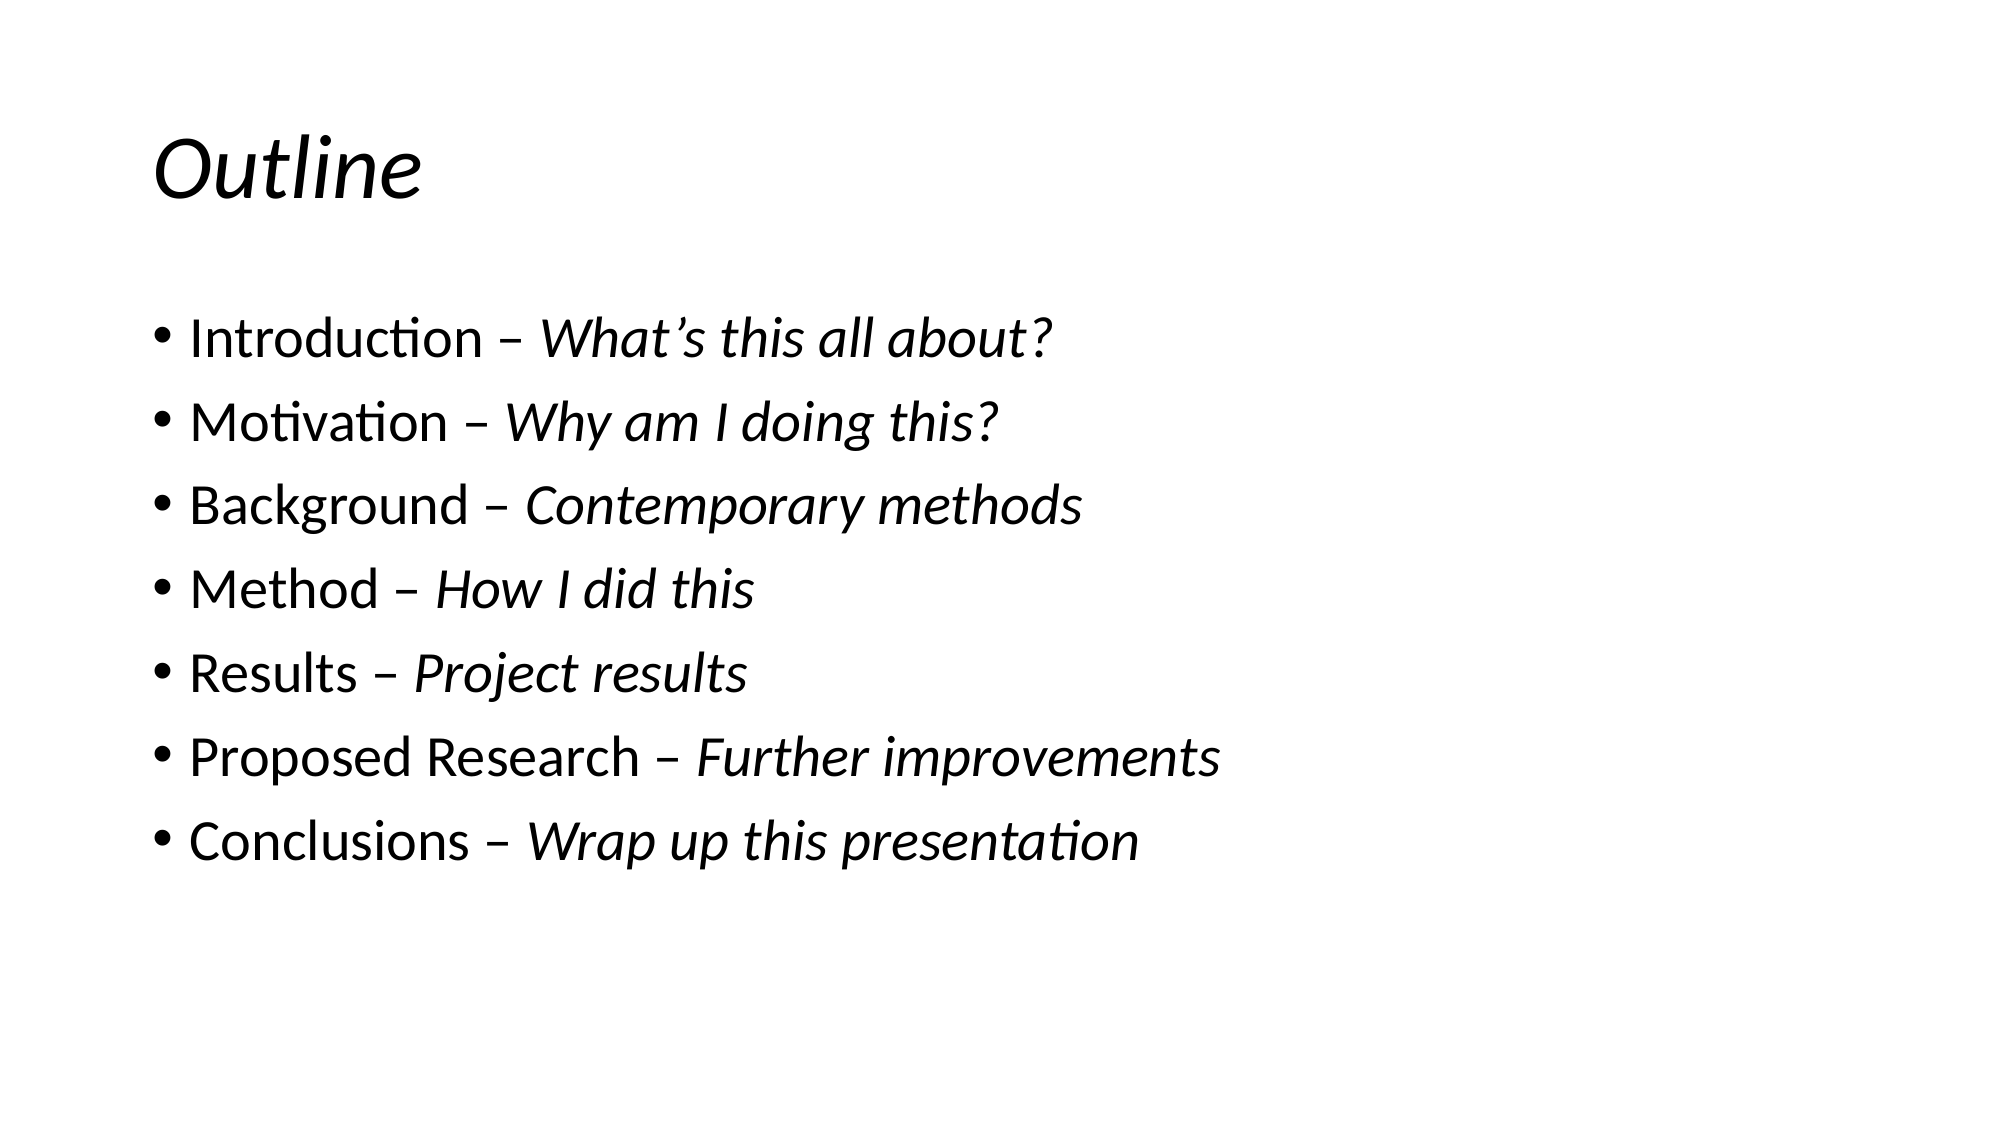

# Outline
Introduction – What’s this all about?
Motivation – Why am I doing this?
Background – Contemporary methods
Method – How I did this
Results – Project results
Proposed Research – Further improvements
Conclusions – Wrap up this presentation